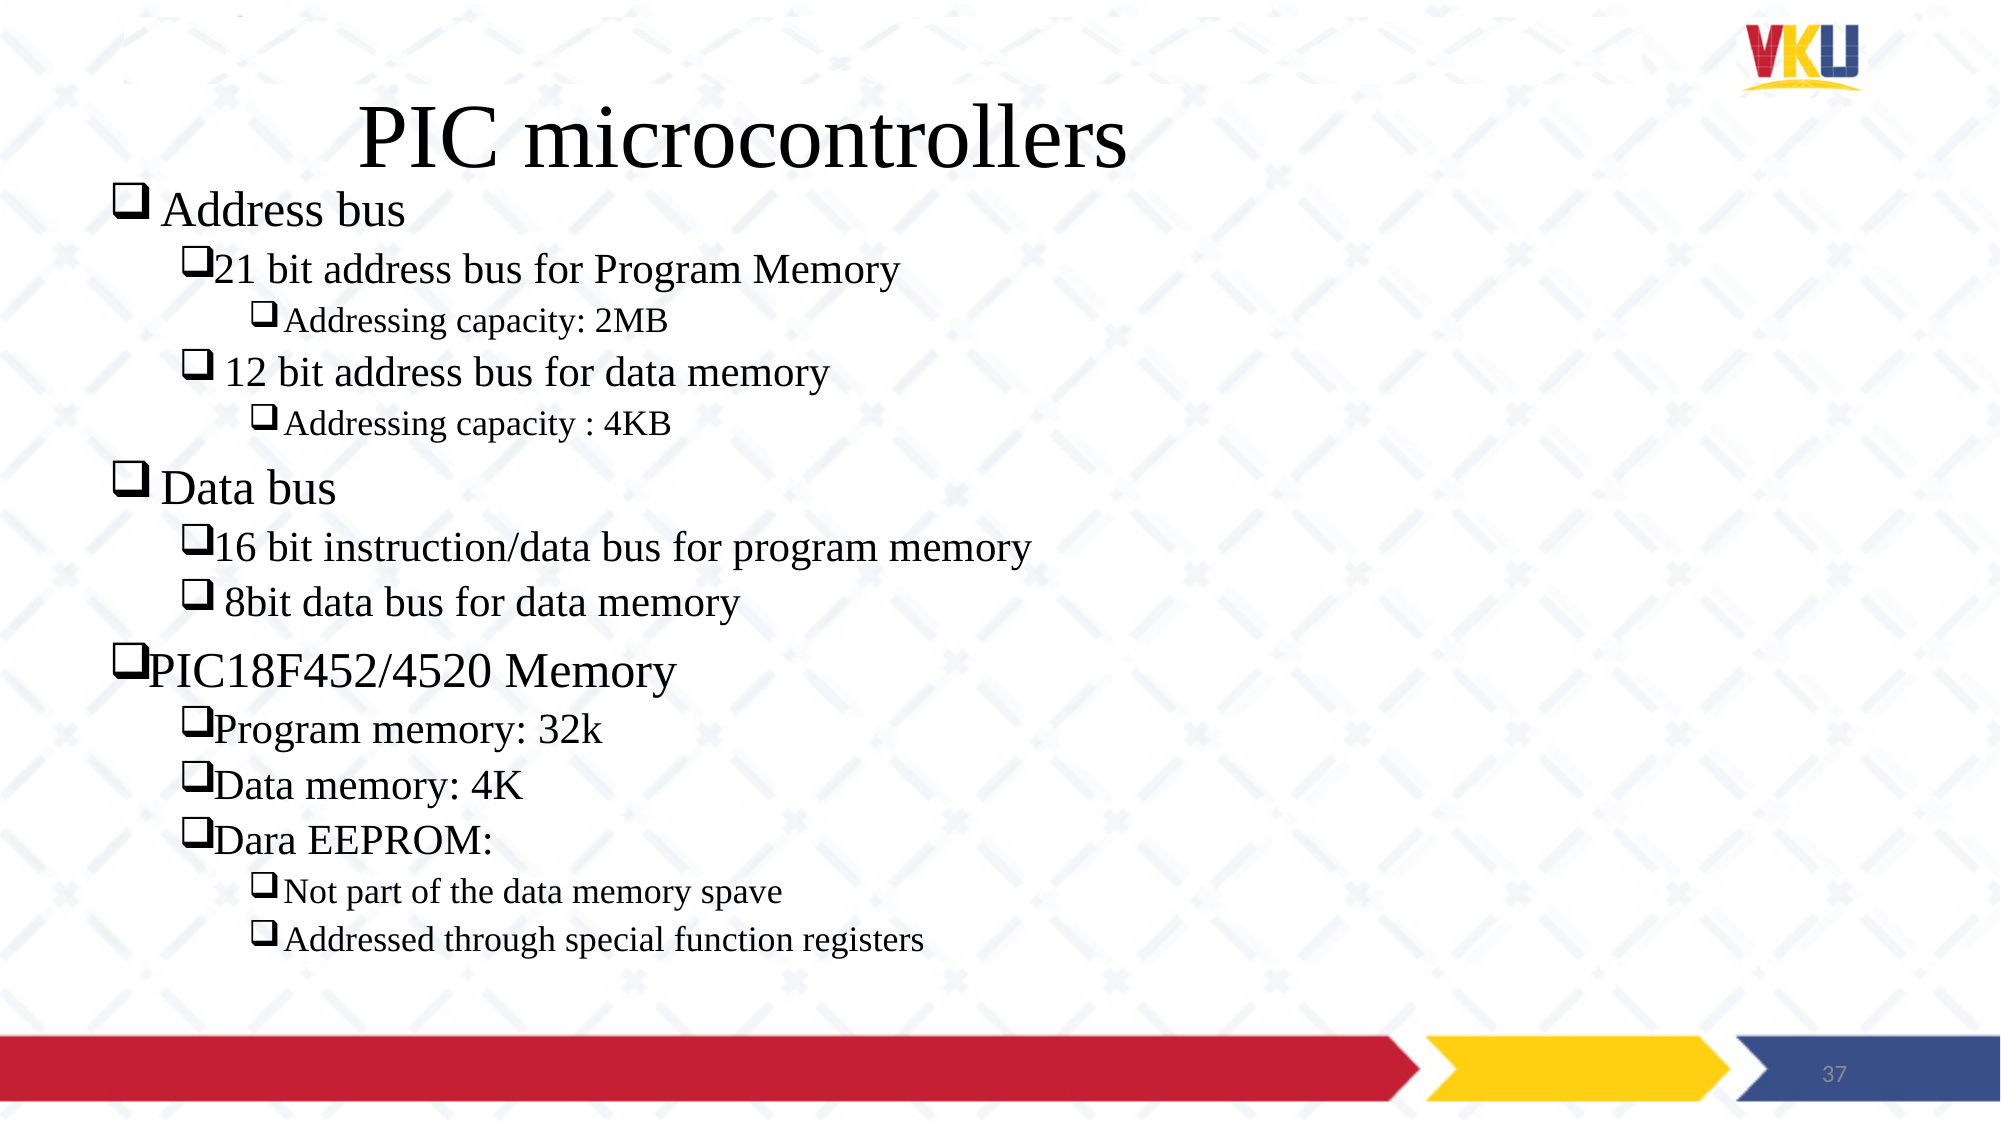

# PIC microcontrollers
 Address bus
21 bit address bus for Program Memory
Addressing capacity: 2MB
 12 bit address bus for data memory
Addressing capacity : 4KB
 Data bus
16 bit instruction/data bus for program memory
 8bit data bus for data memory
PIC18F452/4520 Memory
Program memory: 32k
Data memory: 4K
Dara EEPROM:
Not part of the data memory spave
Addressed through special function registers
37